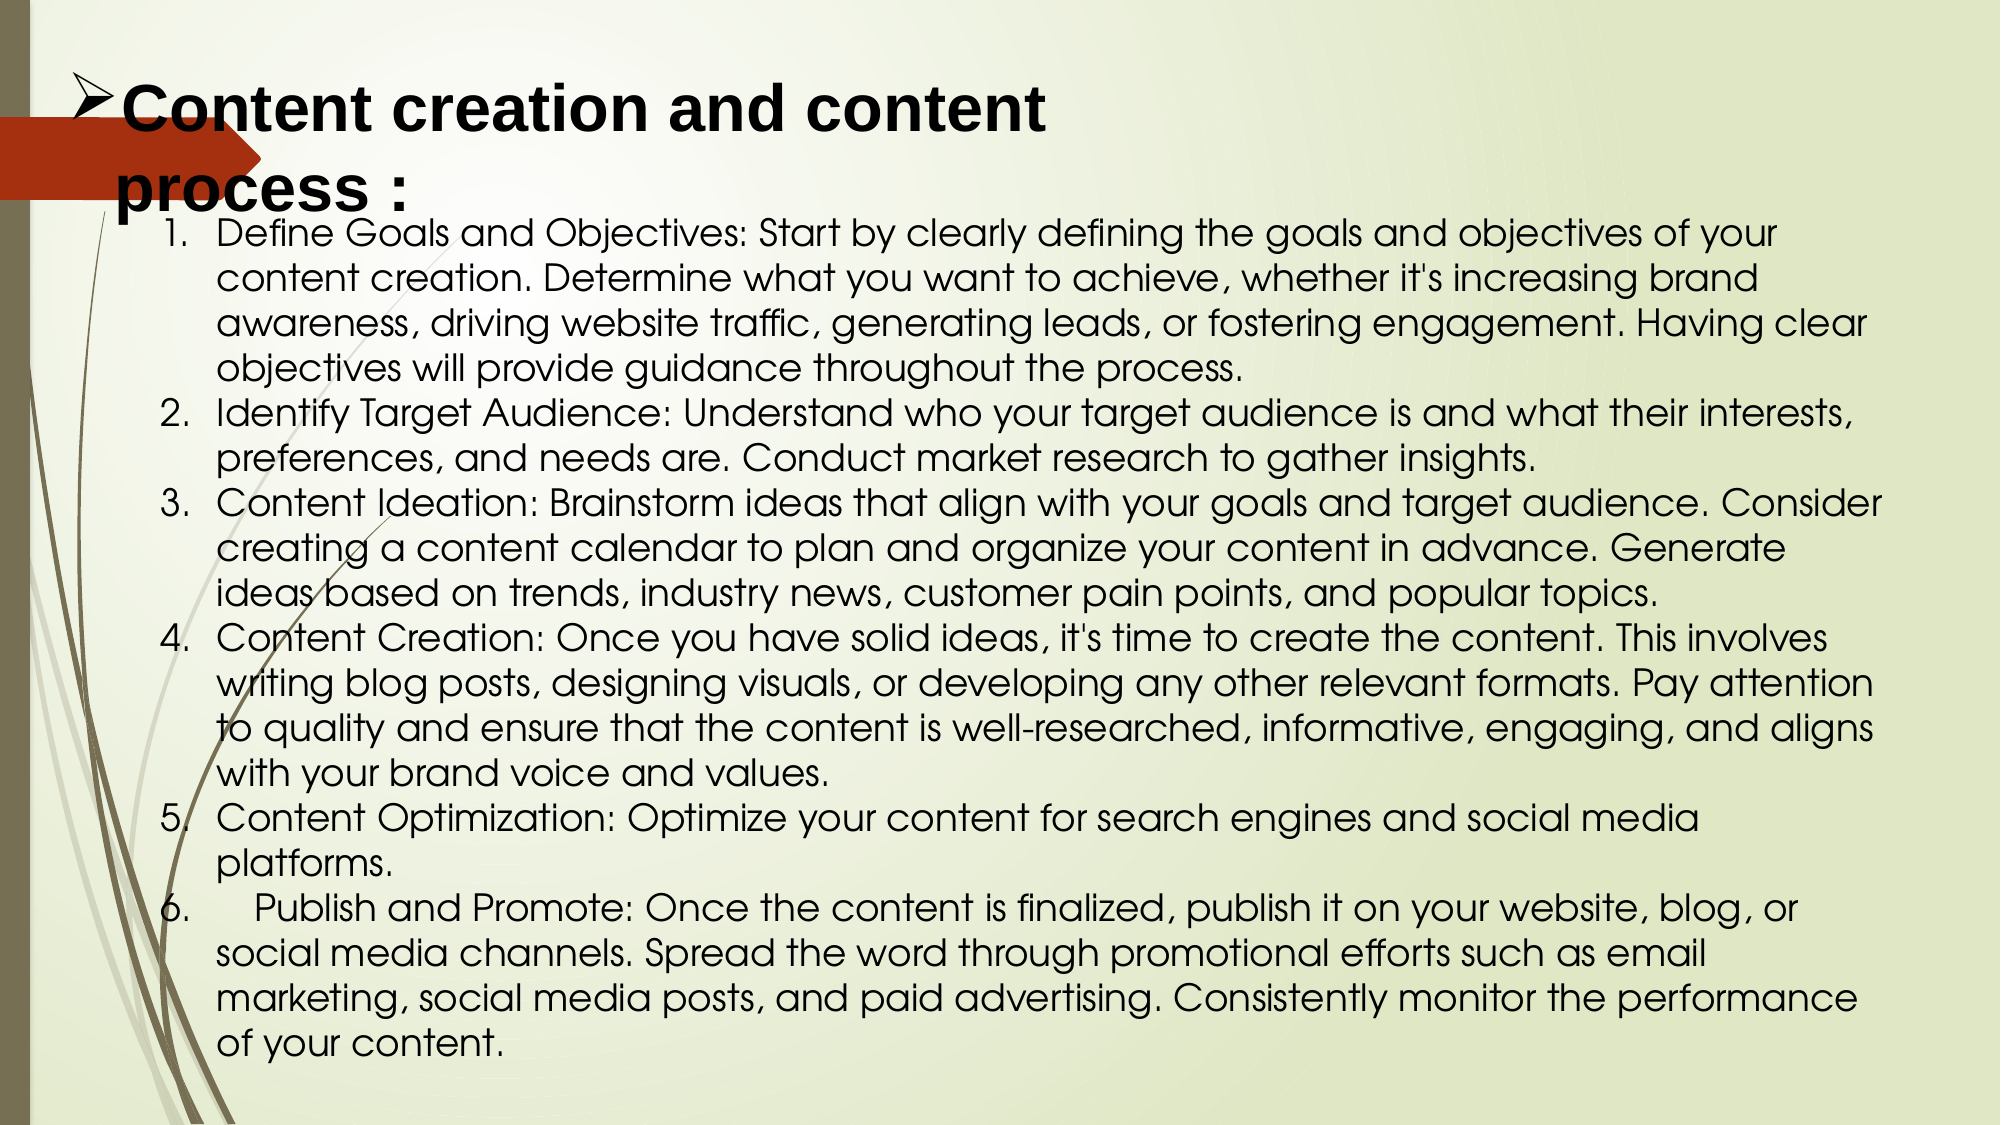

Content creation and content process :
Define Goals and Objectives: Start by clearly defining the goals and objectives of your content creation. Determine what you want to achieve, whether it's increasing brand awareness, driving website traffic, generating leads, or fostering engagement. Having clear objectives will provide guidance throughout the process.
Identify Target Audience: Understand who your target audience is and what their interests, preferences, and needs are. Conduct market research to gather insights.
Content Ideation: Brainstorm ideas that align with your goals and target audience. Consider creating a content calendar to plan and organize your content in advance. Generate ideas based on trends, industry news, customer pain points, and popular topics.
Content Creation: Once you have solid ideas, it's time to create the content. This involves writing blog posts, designing visuals, or developing any other relevant formats. Pay attention to quality and ensure that the content is well-researched, informative, engaging, and aligns with your brand voice and values.
Content Optimization: Optimize your content for search engines and social media platforms.
6.      Publish and Promote: Once the content is finalized, publish it on your website, blog, or social media channels. Spread the word through promotional efforts such as email marketing, social media posts, and paid advertising. Consistently monitor the performance of your content.